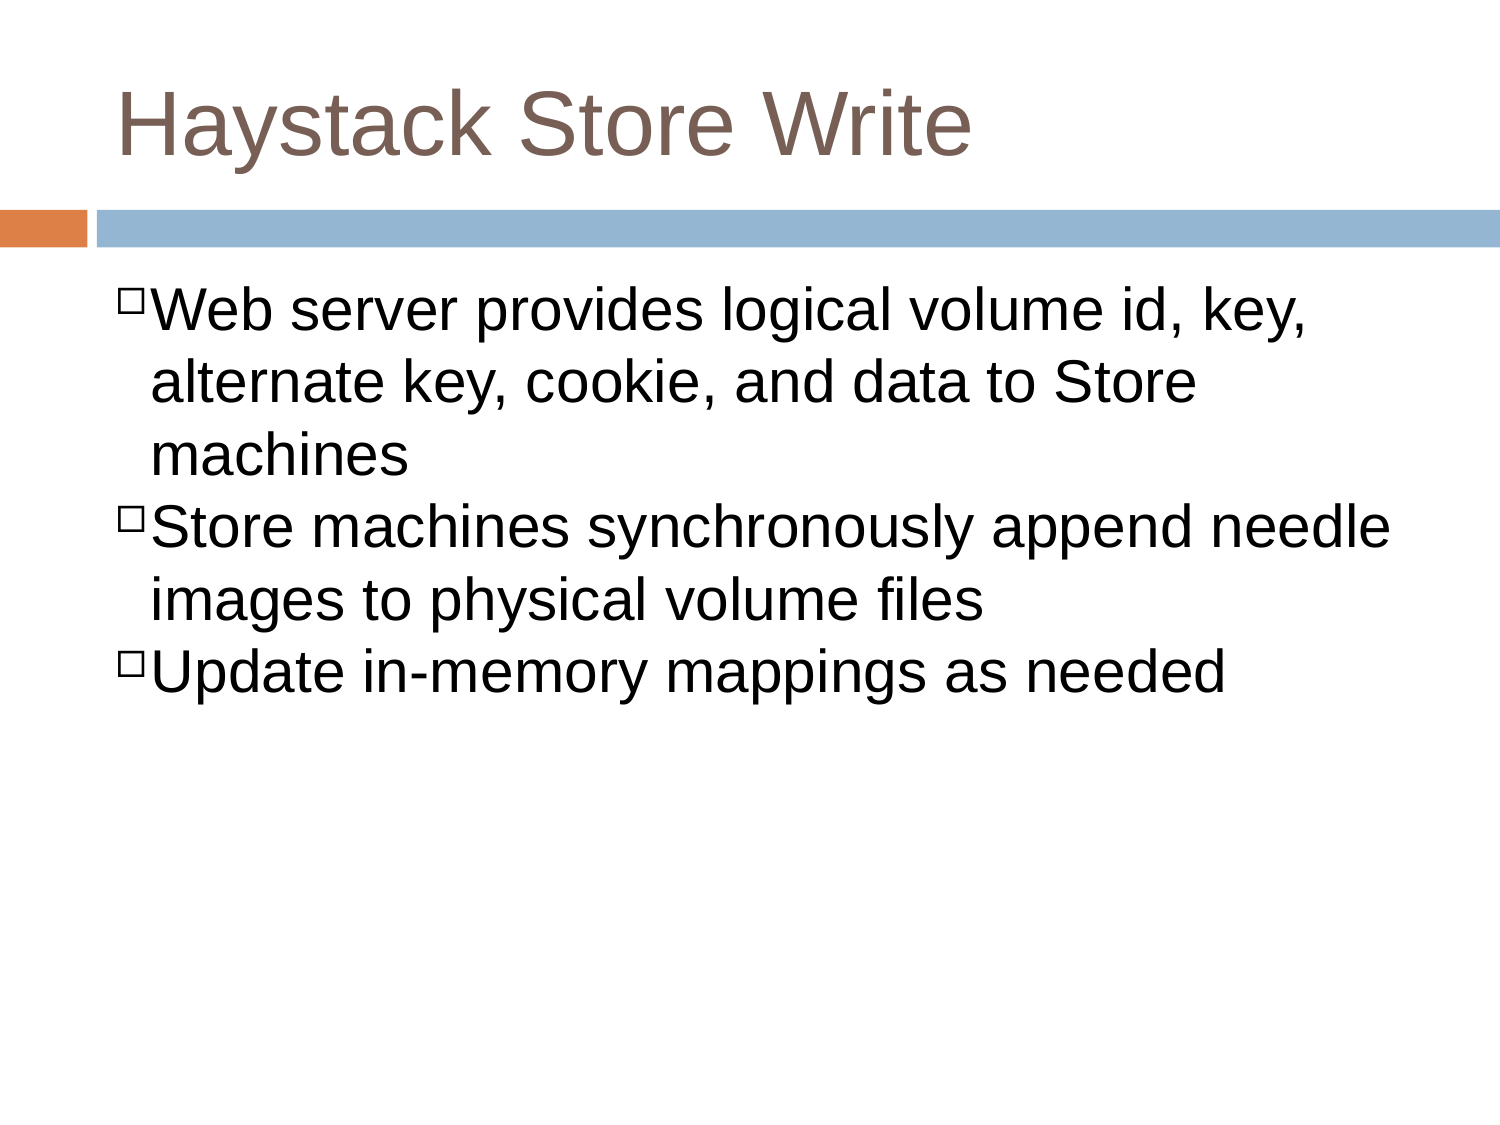

Haystack Store Write
Web server provides logical volume id, key, alternate key, cookie, and data to Store machines
Store machines synchronously append needle images to physical volume files
Update in-memory mappings as needed